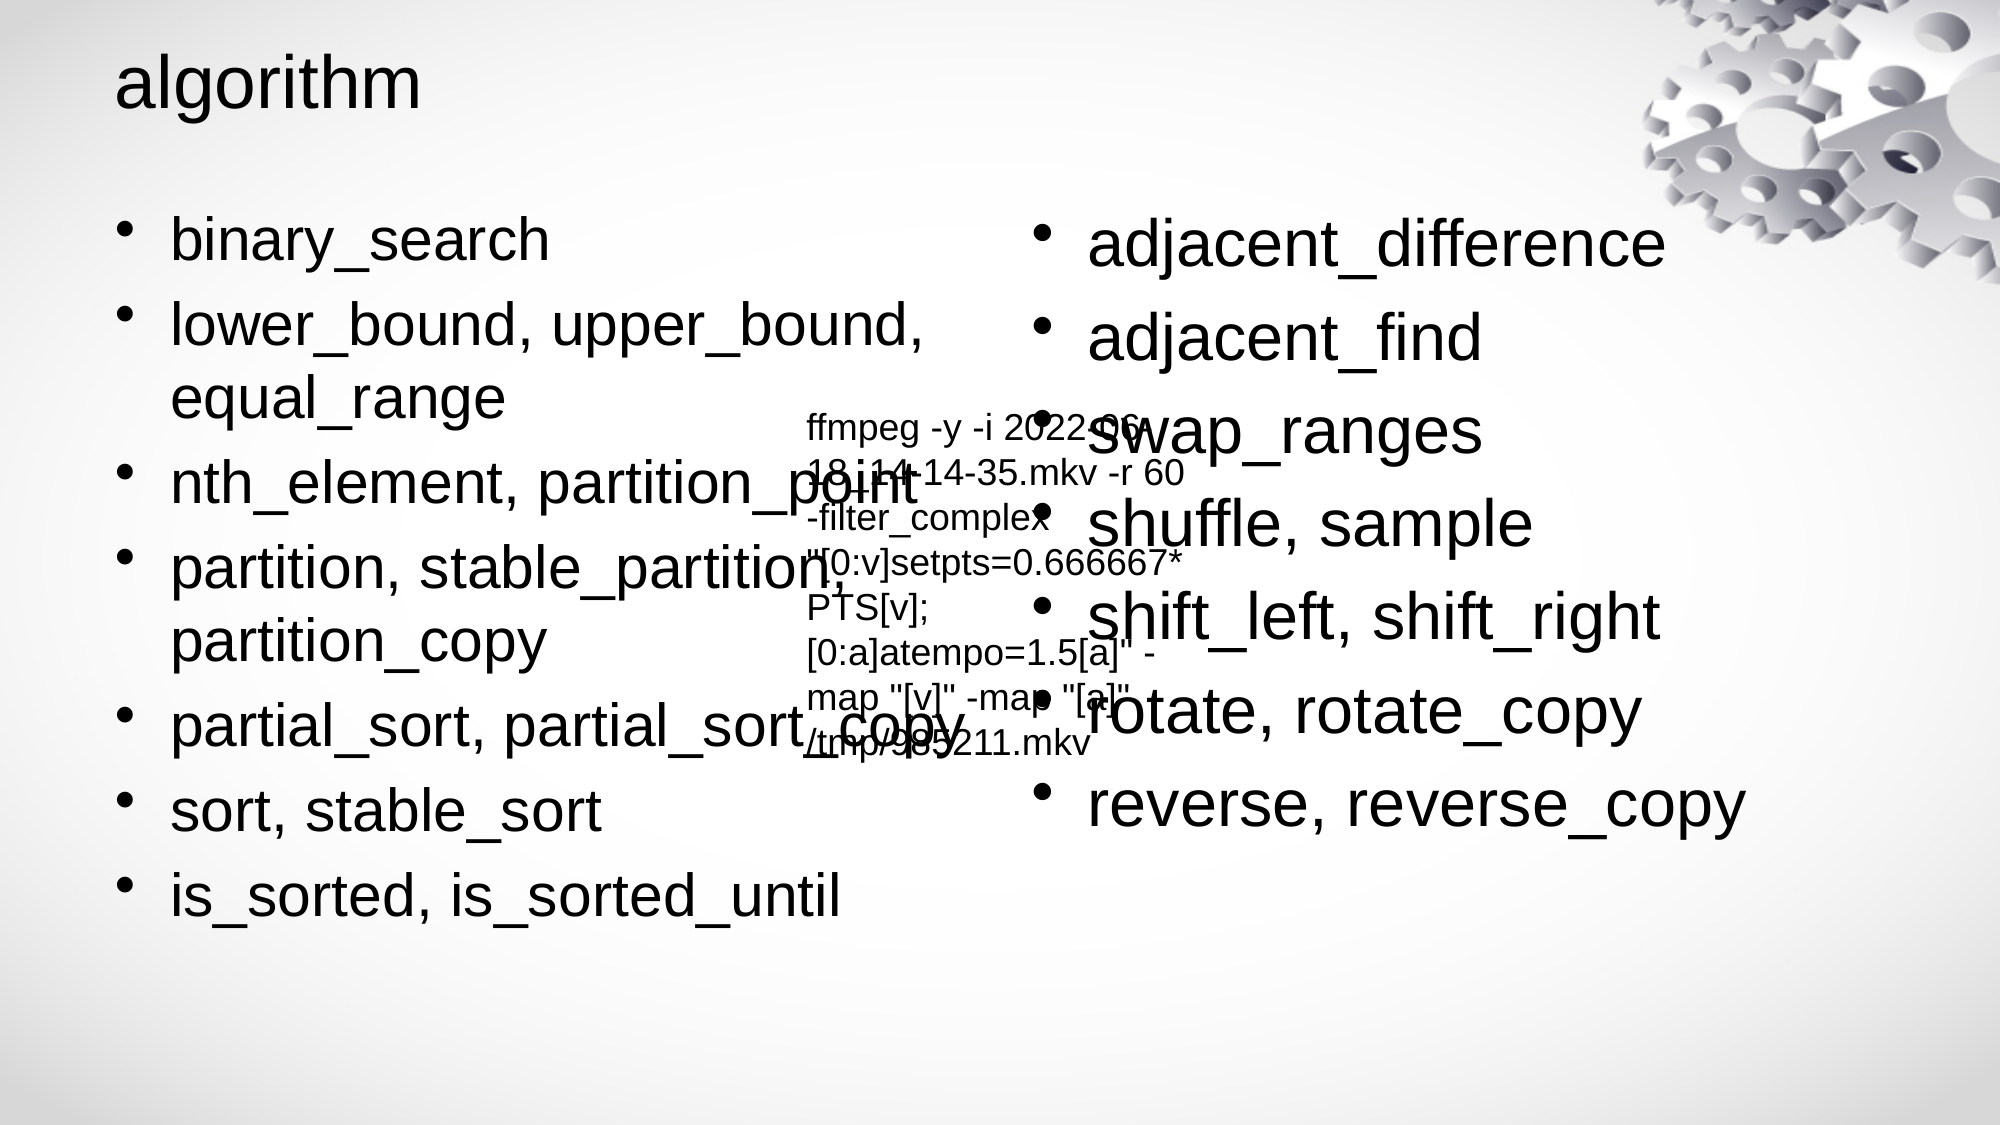

# algorithm
binary_search
lower_bound, upper_bound, equal_range
nth_element, partition_point
partition, stable_partition, partition_copy
partial_sort, partial_sort_copy
sort, stable_sort
is_sorted, is_sorted_until
adjacent_difference
adjacent_find
swap_ranges
shuffle, sample
shift_left, shift_right
rotate, rotate_copy
reverse, reverse_copy
ffmpeg -y -i 2022-06-18_14-14-35.mkv -r 60 -filter_complex "[0:v]setpts=0.666667*PTS[v];[0:a]atempo=1.5[a]" -map "[v]" -map "[a]" /tmp/985211.mkv